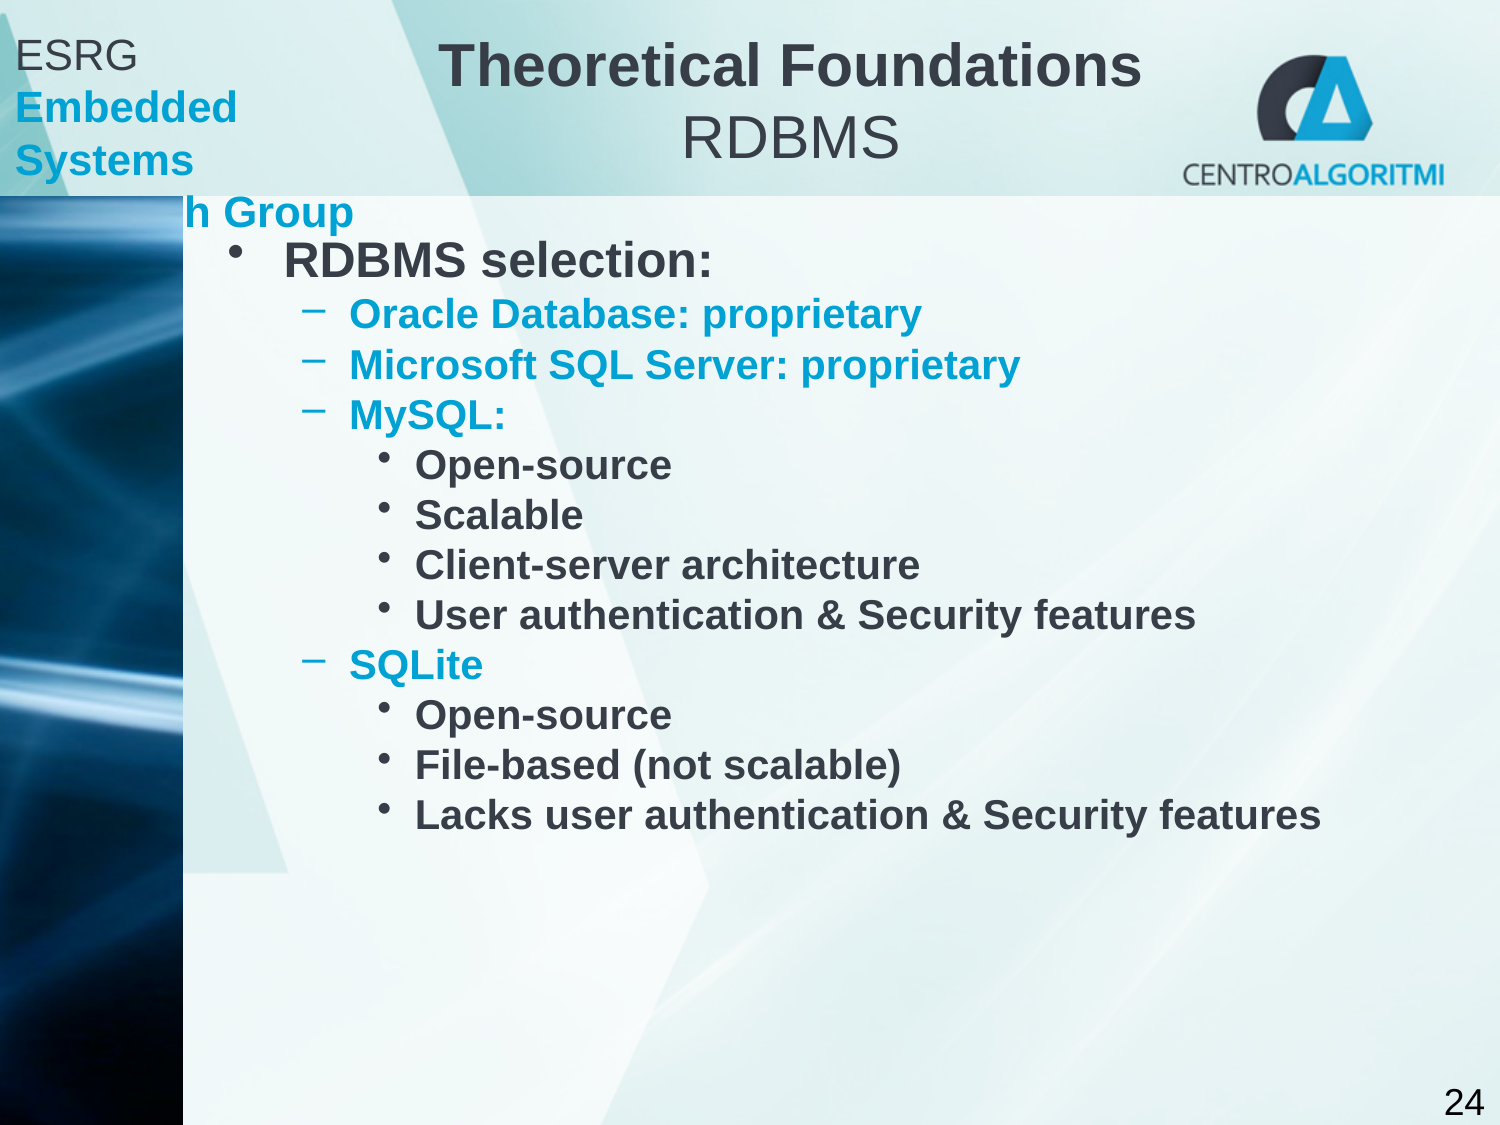

# Theoretical Foundations RDBMS
RDBMS selection:
Oracle Database: proprietary
Microsoft SQL Server: proprietary
MySQL:
Open-source
Scalable
Client-server architecture
User authentication & Security features
SQLite
Open-source
File-based (not scalable)
Lacks user authentication & Security features

24